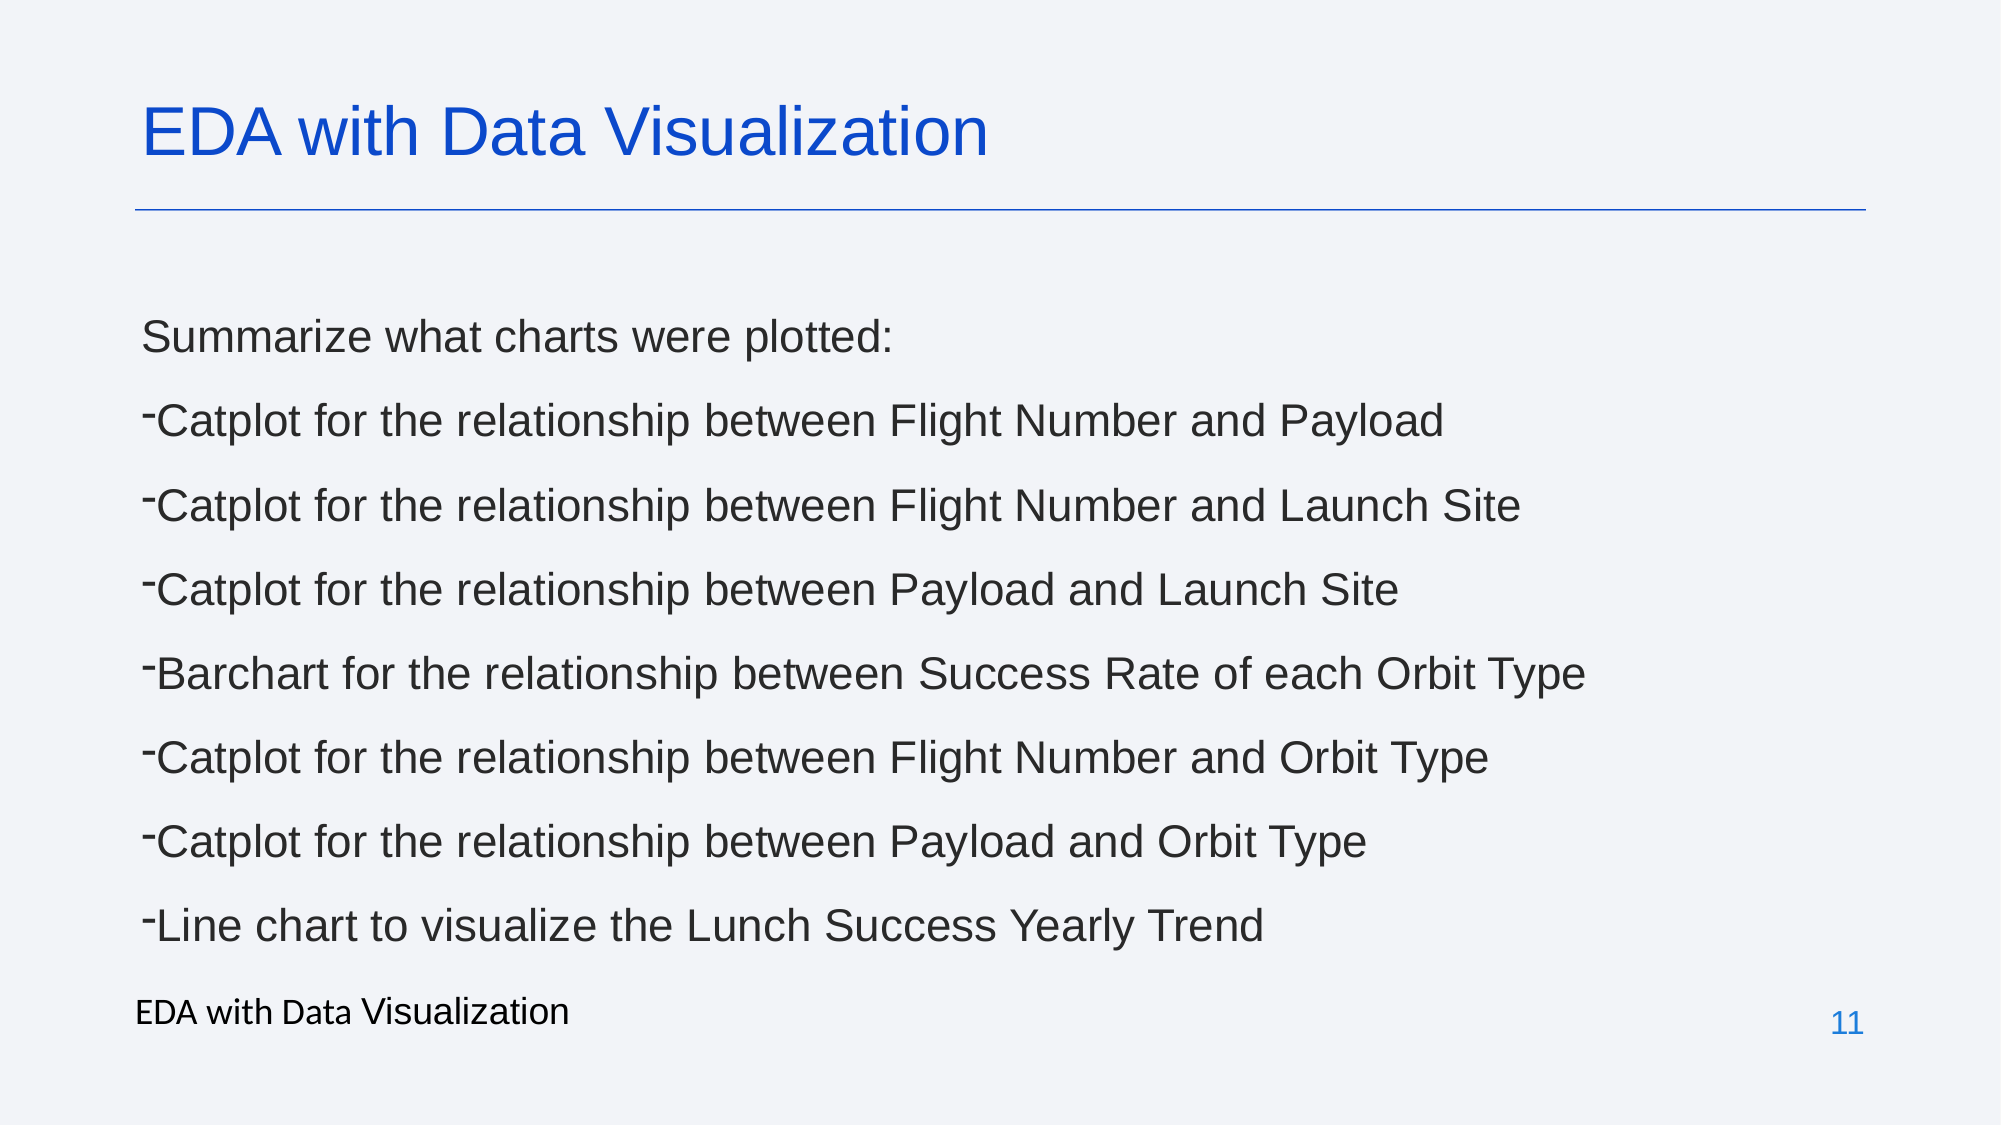

EDA with Data Visualization
Summarize what charts were plotted:
Catplot for the relationship between Flight Number and Payload
Catplot for the relationship between Flight Number and Launch Site
Catplot for the relationship between Payload and Launch Site
Barchart for the relationship between Success Rate of each Orbit Type
Catplot for the relationship between Flight Number and Orbit Type
Catplot for the relationship between Payload and Orbit Type
Line chart to visualize the Lunch Success Yearly Trend

EDA with Data Visualization
11